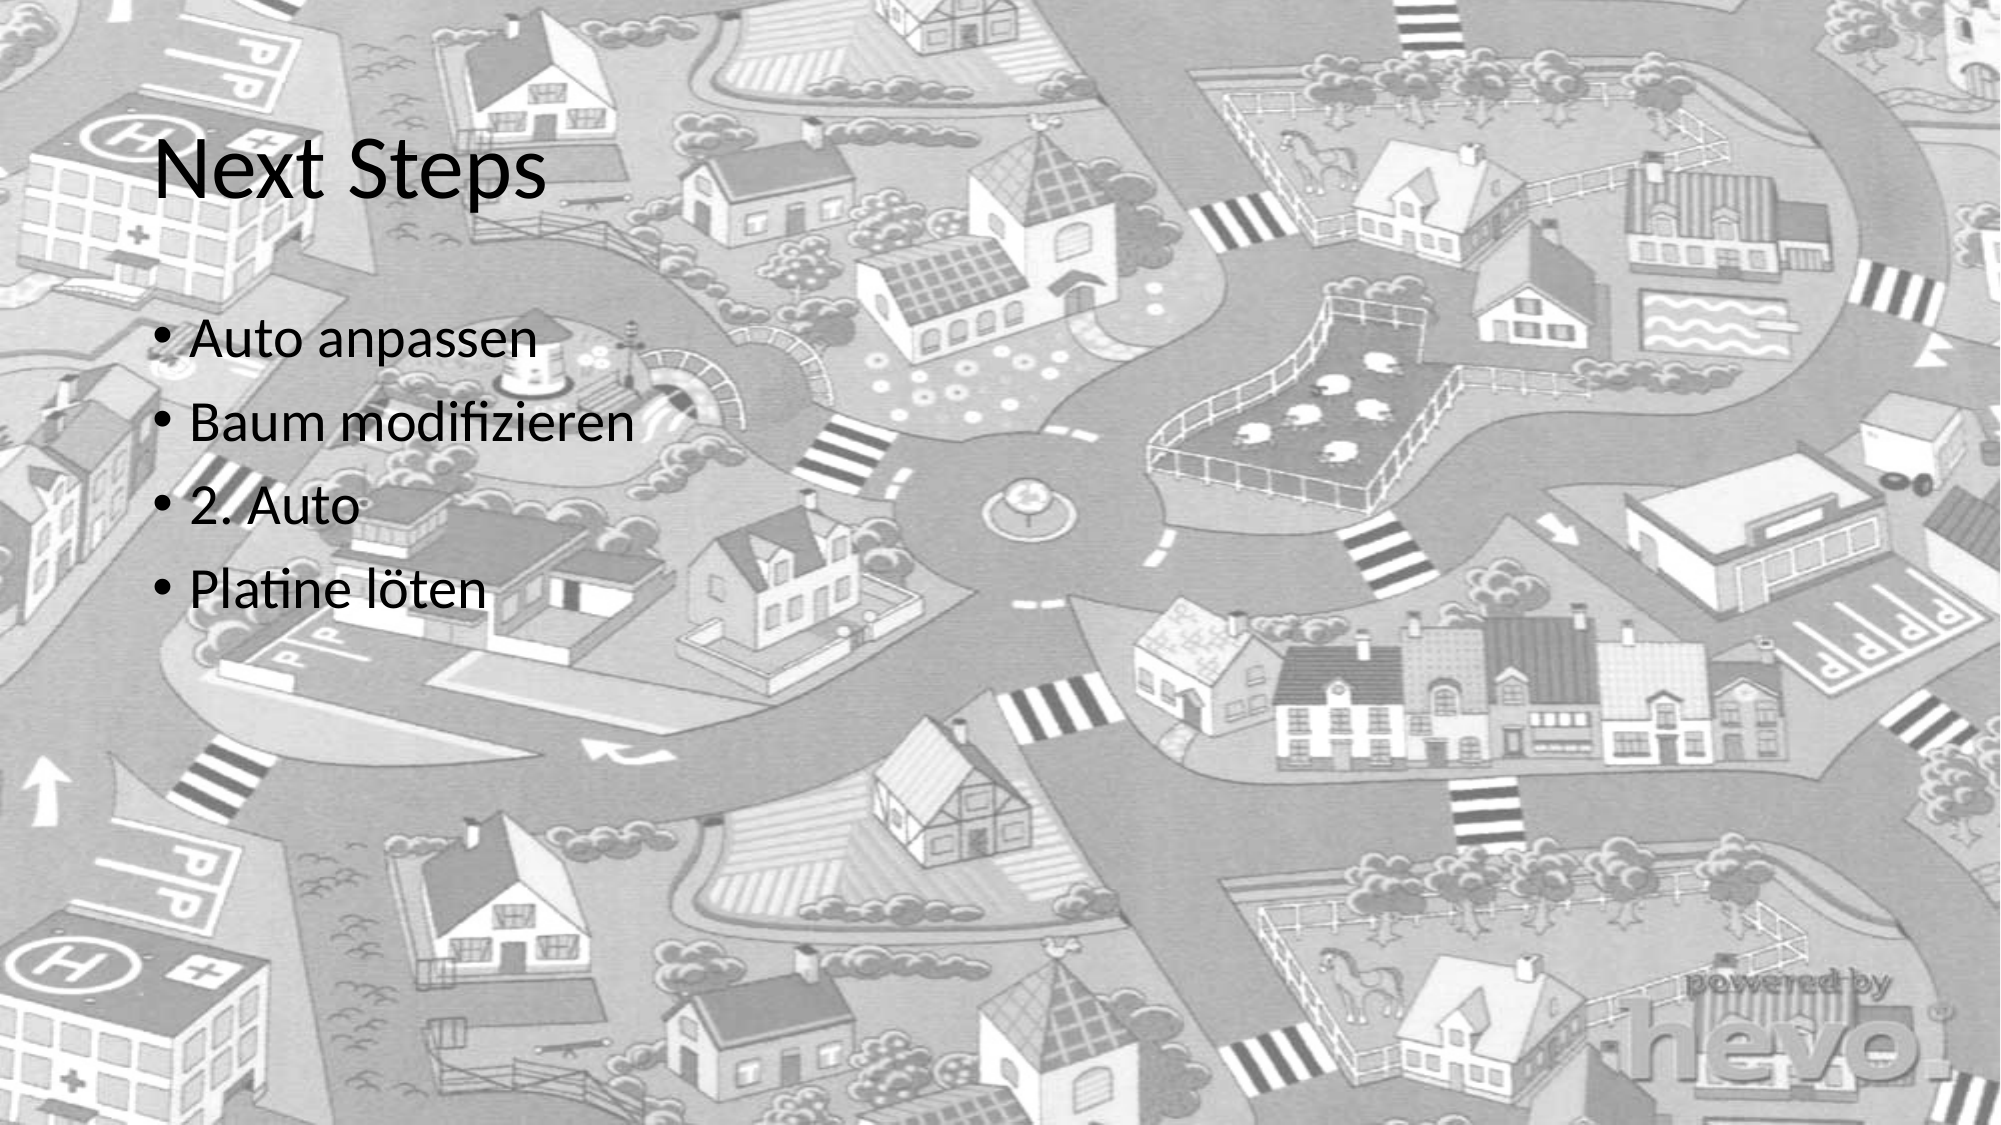

# Next Steps
Auto anpassen
Baum modifizieren
2. Auto
Platine löten